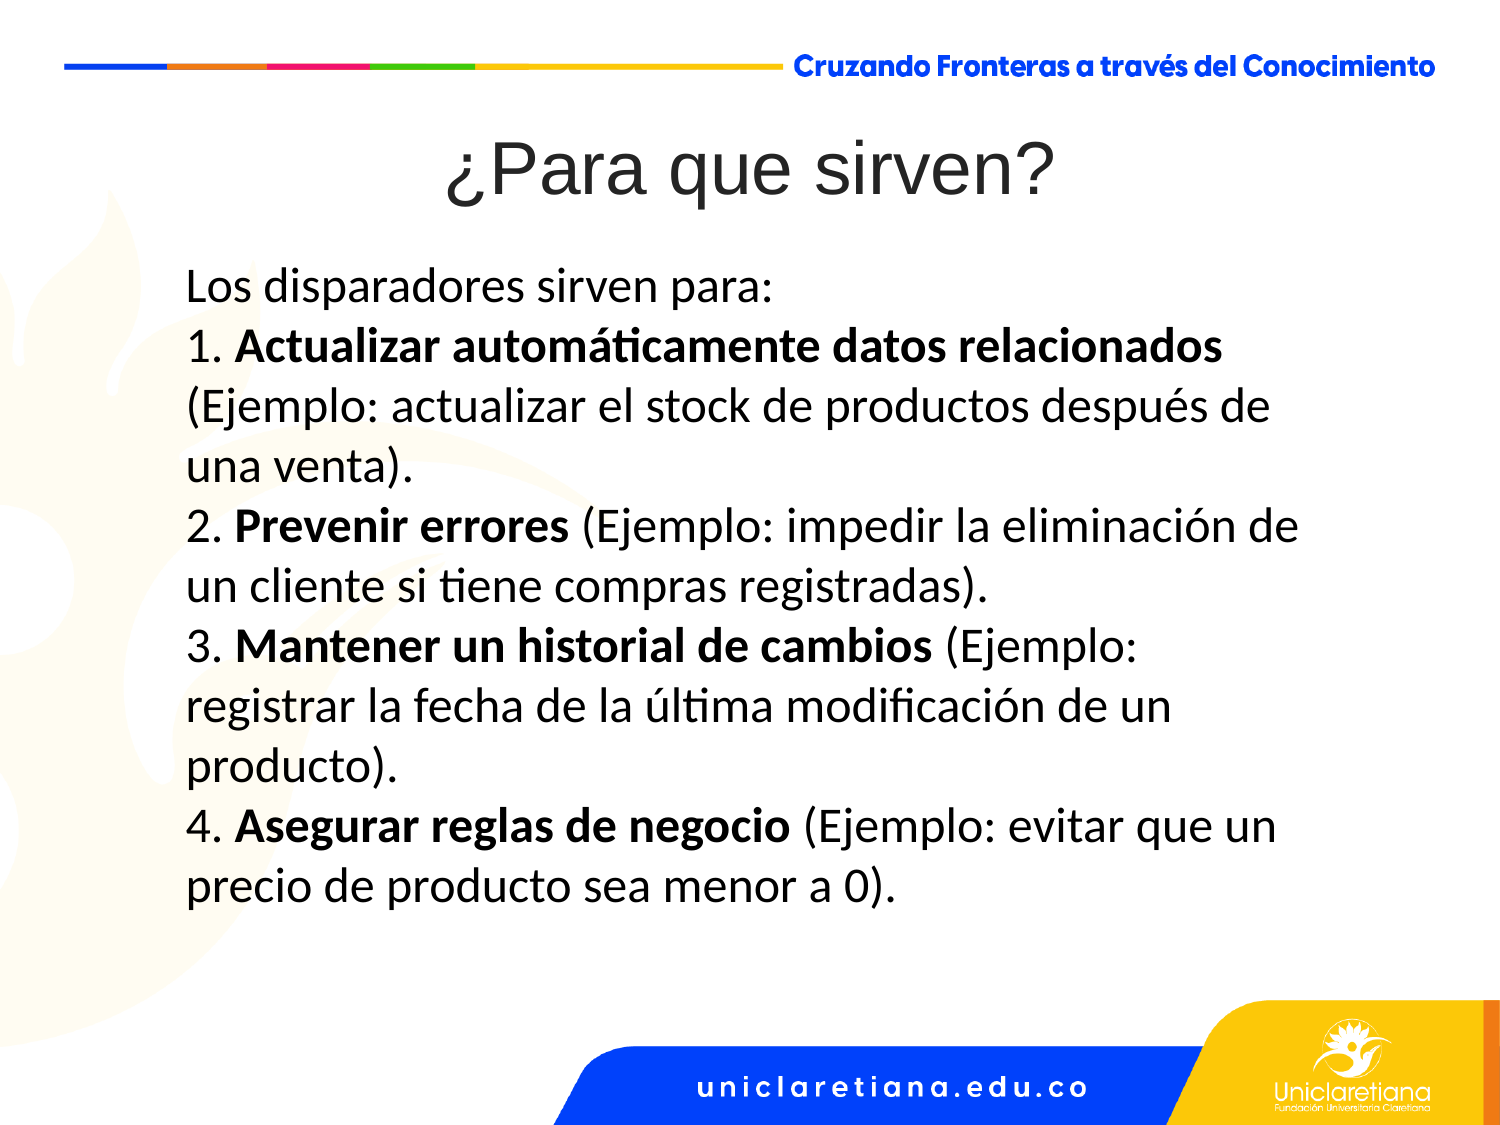

¿Para que sirven?
Los disparadores sirven para:
1. Actualizar automáticamente datos relacionados (Ejemplo: actualizar el stock de productos después de una venta).
2. Prevenir errores (Ejemplo: impedir la eliminación de un cliente si tiene compras registradas).
3. Mantener un historial de cambios (Ejemplo: registrar la fecha de la última modificación de un producto).
4. Asegurar reglas de negocio (Ejemplo: evitar que un precio de producto sea menor a 0).